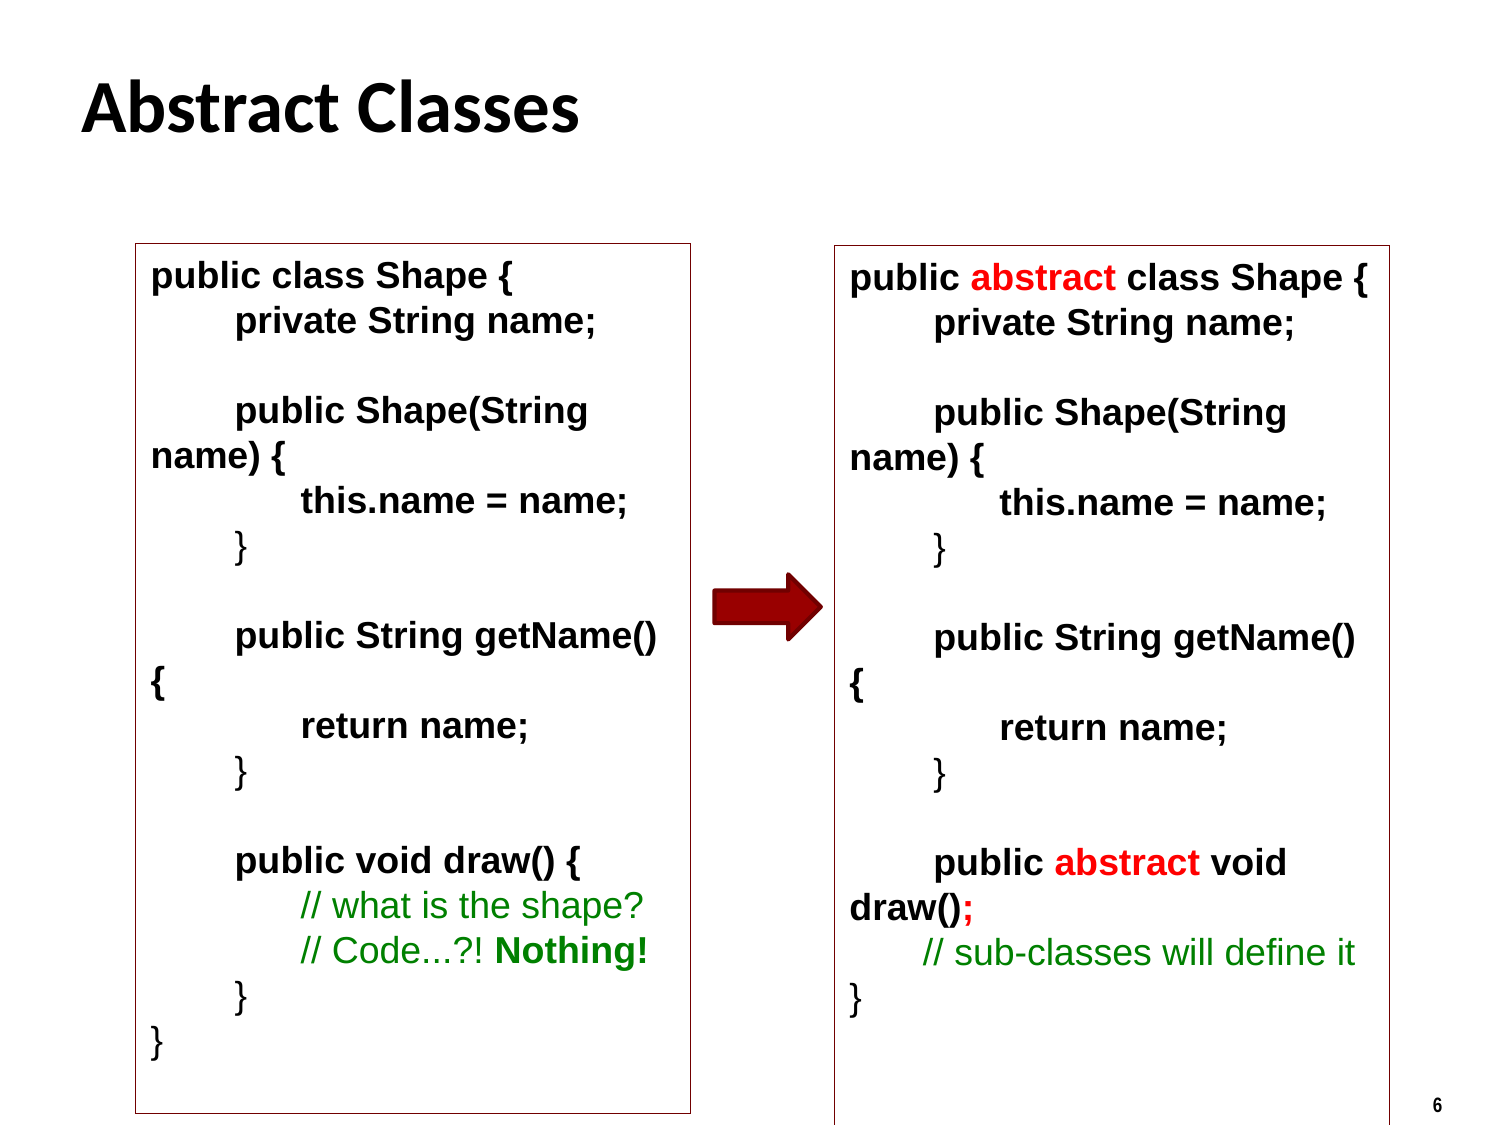

# Abstract Classes
public class Shape {
        private String name;

        public Shape(String name) {
	this.name = name;
        }

        public String getName() {
	return name;
        }

        public void draw() {
	// what is the shape?
	// Code...?! Nothing!
        }
}

public abstract class Shape {
        private String name;

        public Shape(String name) {
	this.name = name;
        }

        public String getName() {
	return name;
        }

        public abstract void draw();
       // sub-classes will define it
}